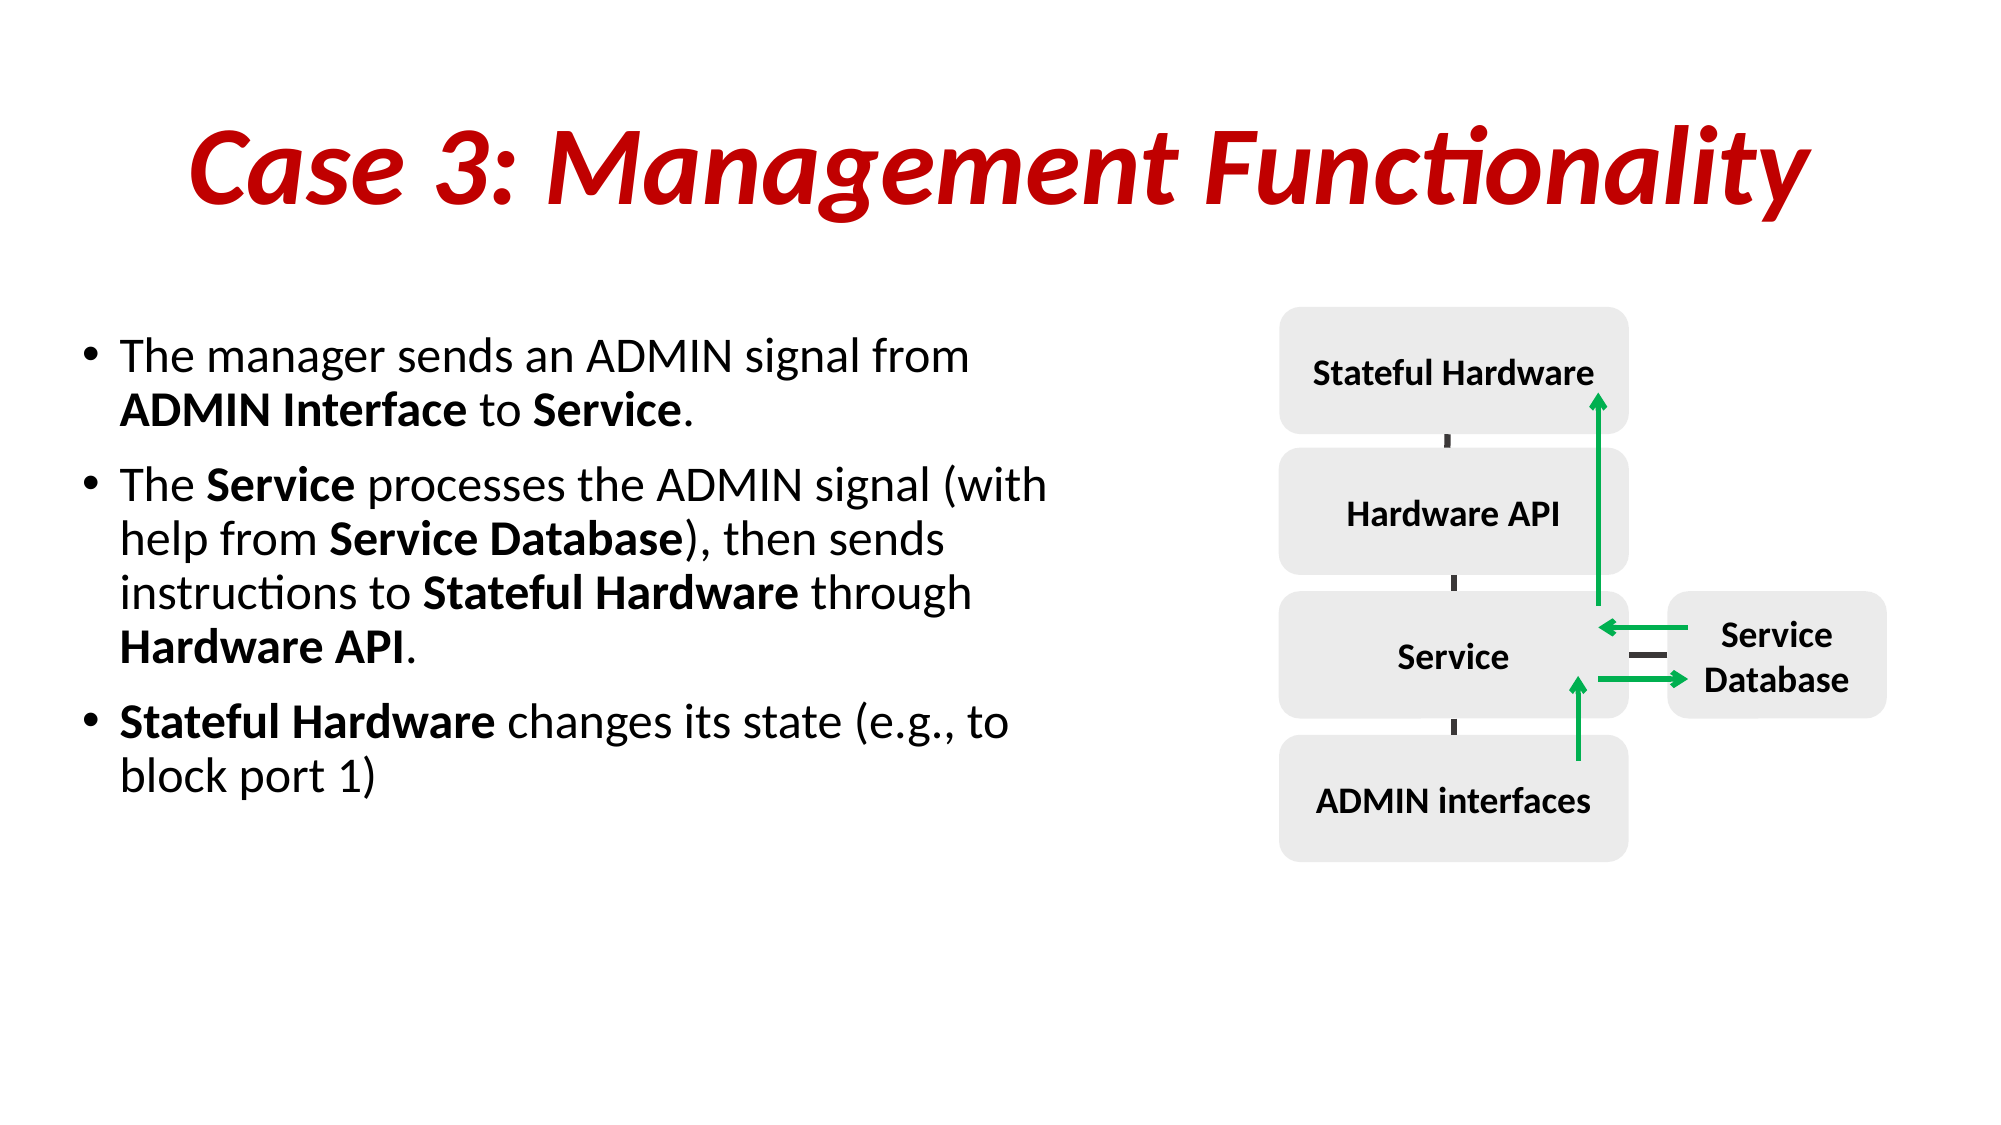

# Case 3: Management Functionality
Stateful Hardware
The manager sends an ADMIN signal from ADMIN Interface to Service.
The Service processes the ADMIN signal (with help from Service Database), then sends instructions to Stateful Hardware through Hardware API.
Stateful Hardware changes its state (e.g., to block port 1)
Hardware API
Service Database
Service
ADMIN interfaces